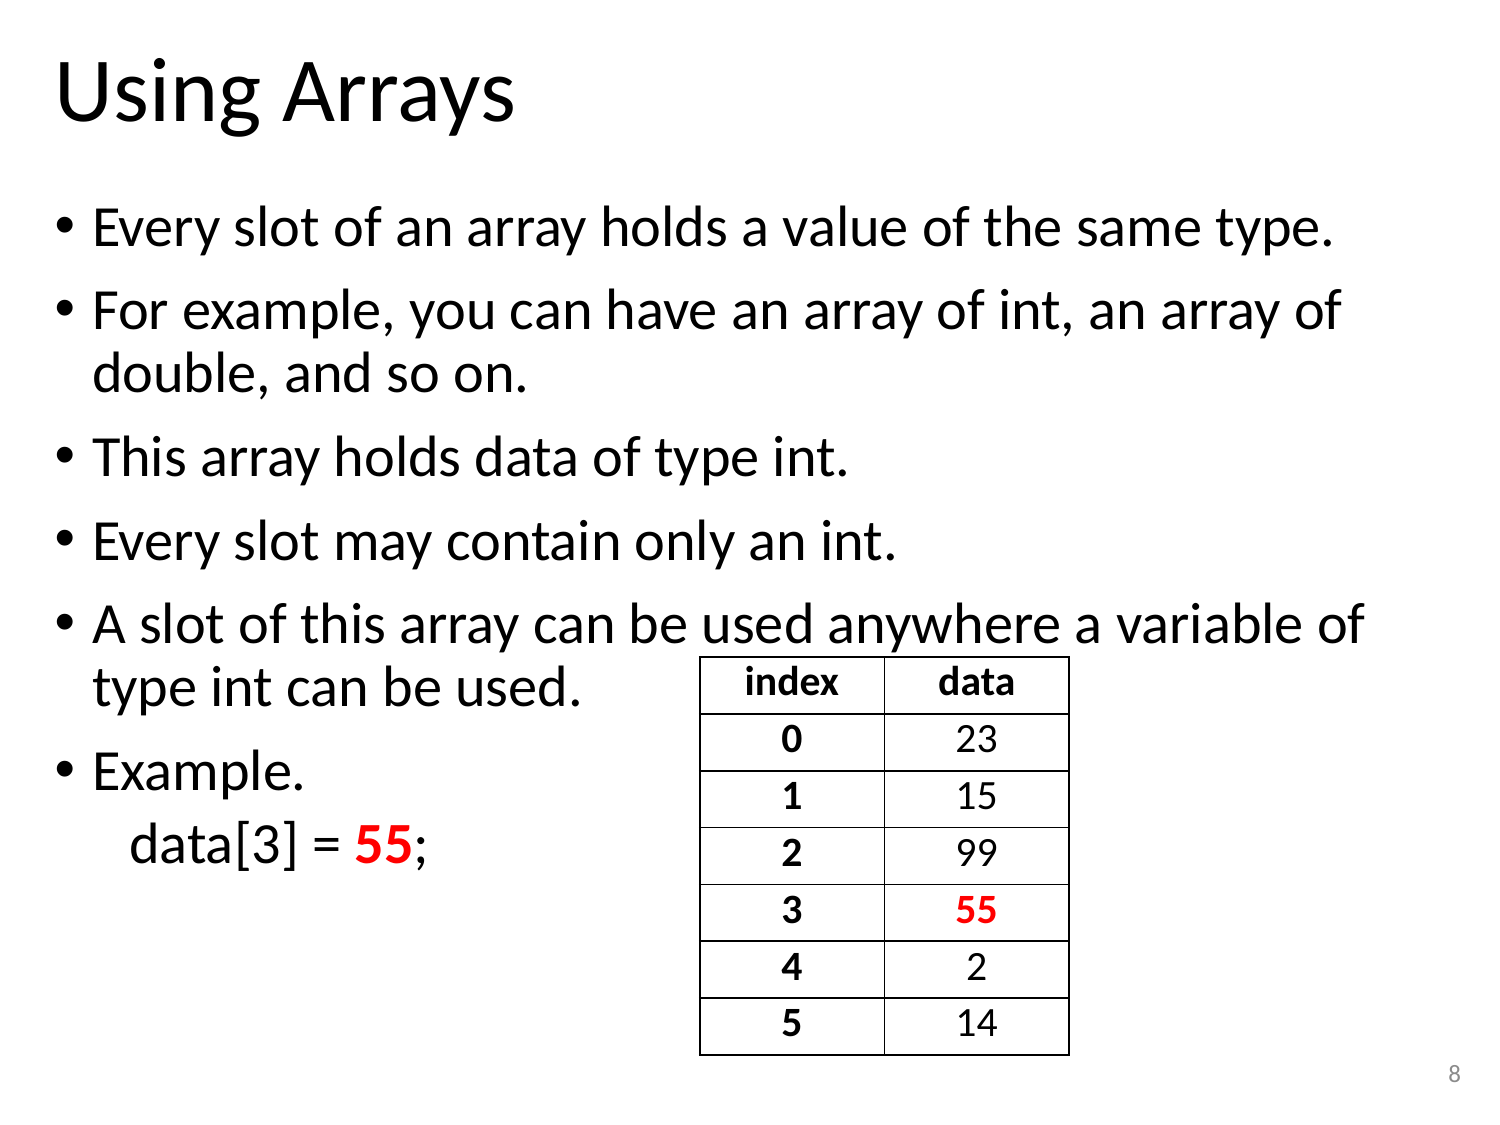

# Using Arrays
Every slot of an array holds a value of the same type.
For example, you can have an array of int, an array of double, and so on.
This array holds data of type int.
Every slot may contain only an int.
A slot of this array can be used anywhere a variable of type int can be used.
Example.
data[3] = 55;

| index | data |
| --- | --- |
| 0 | 23 |
| 1 | 15 |
| 2 | 99 |
| 3 | 55 |
| 4 | 2 |
| 5 | 14 |
8